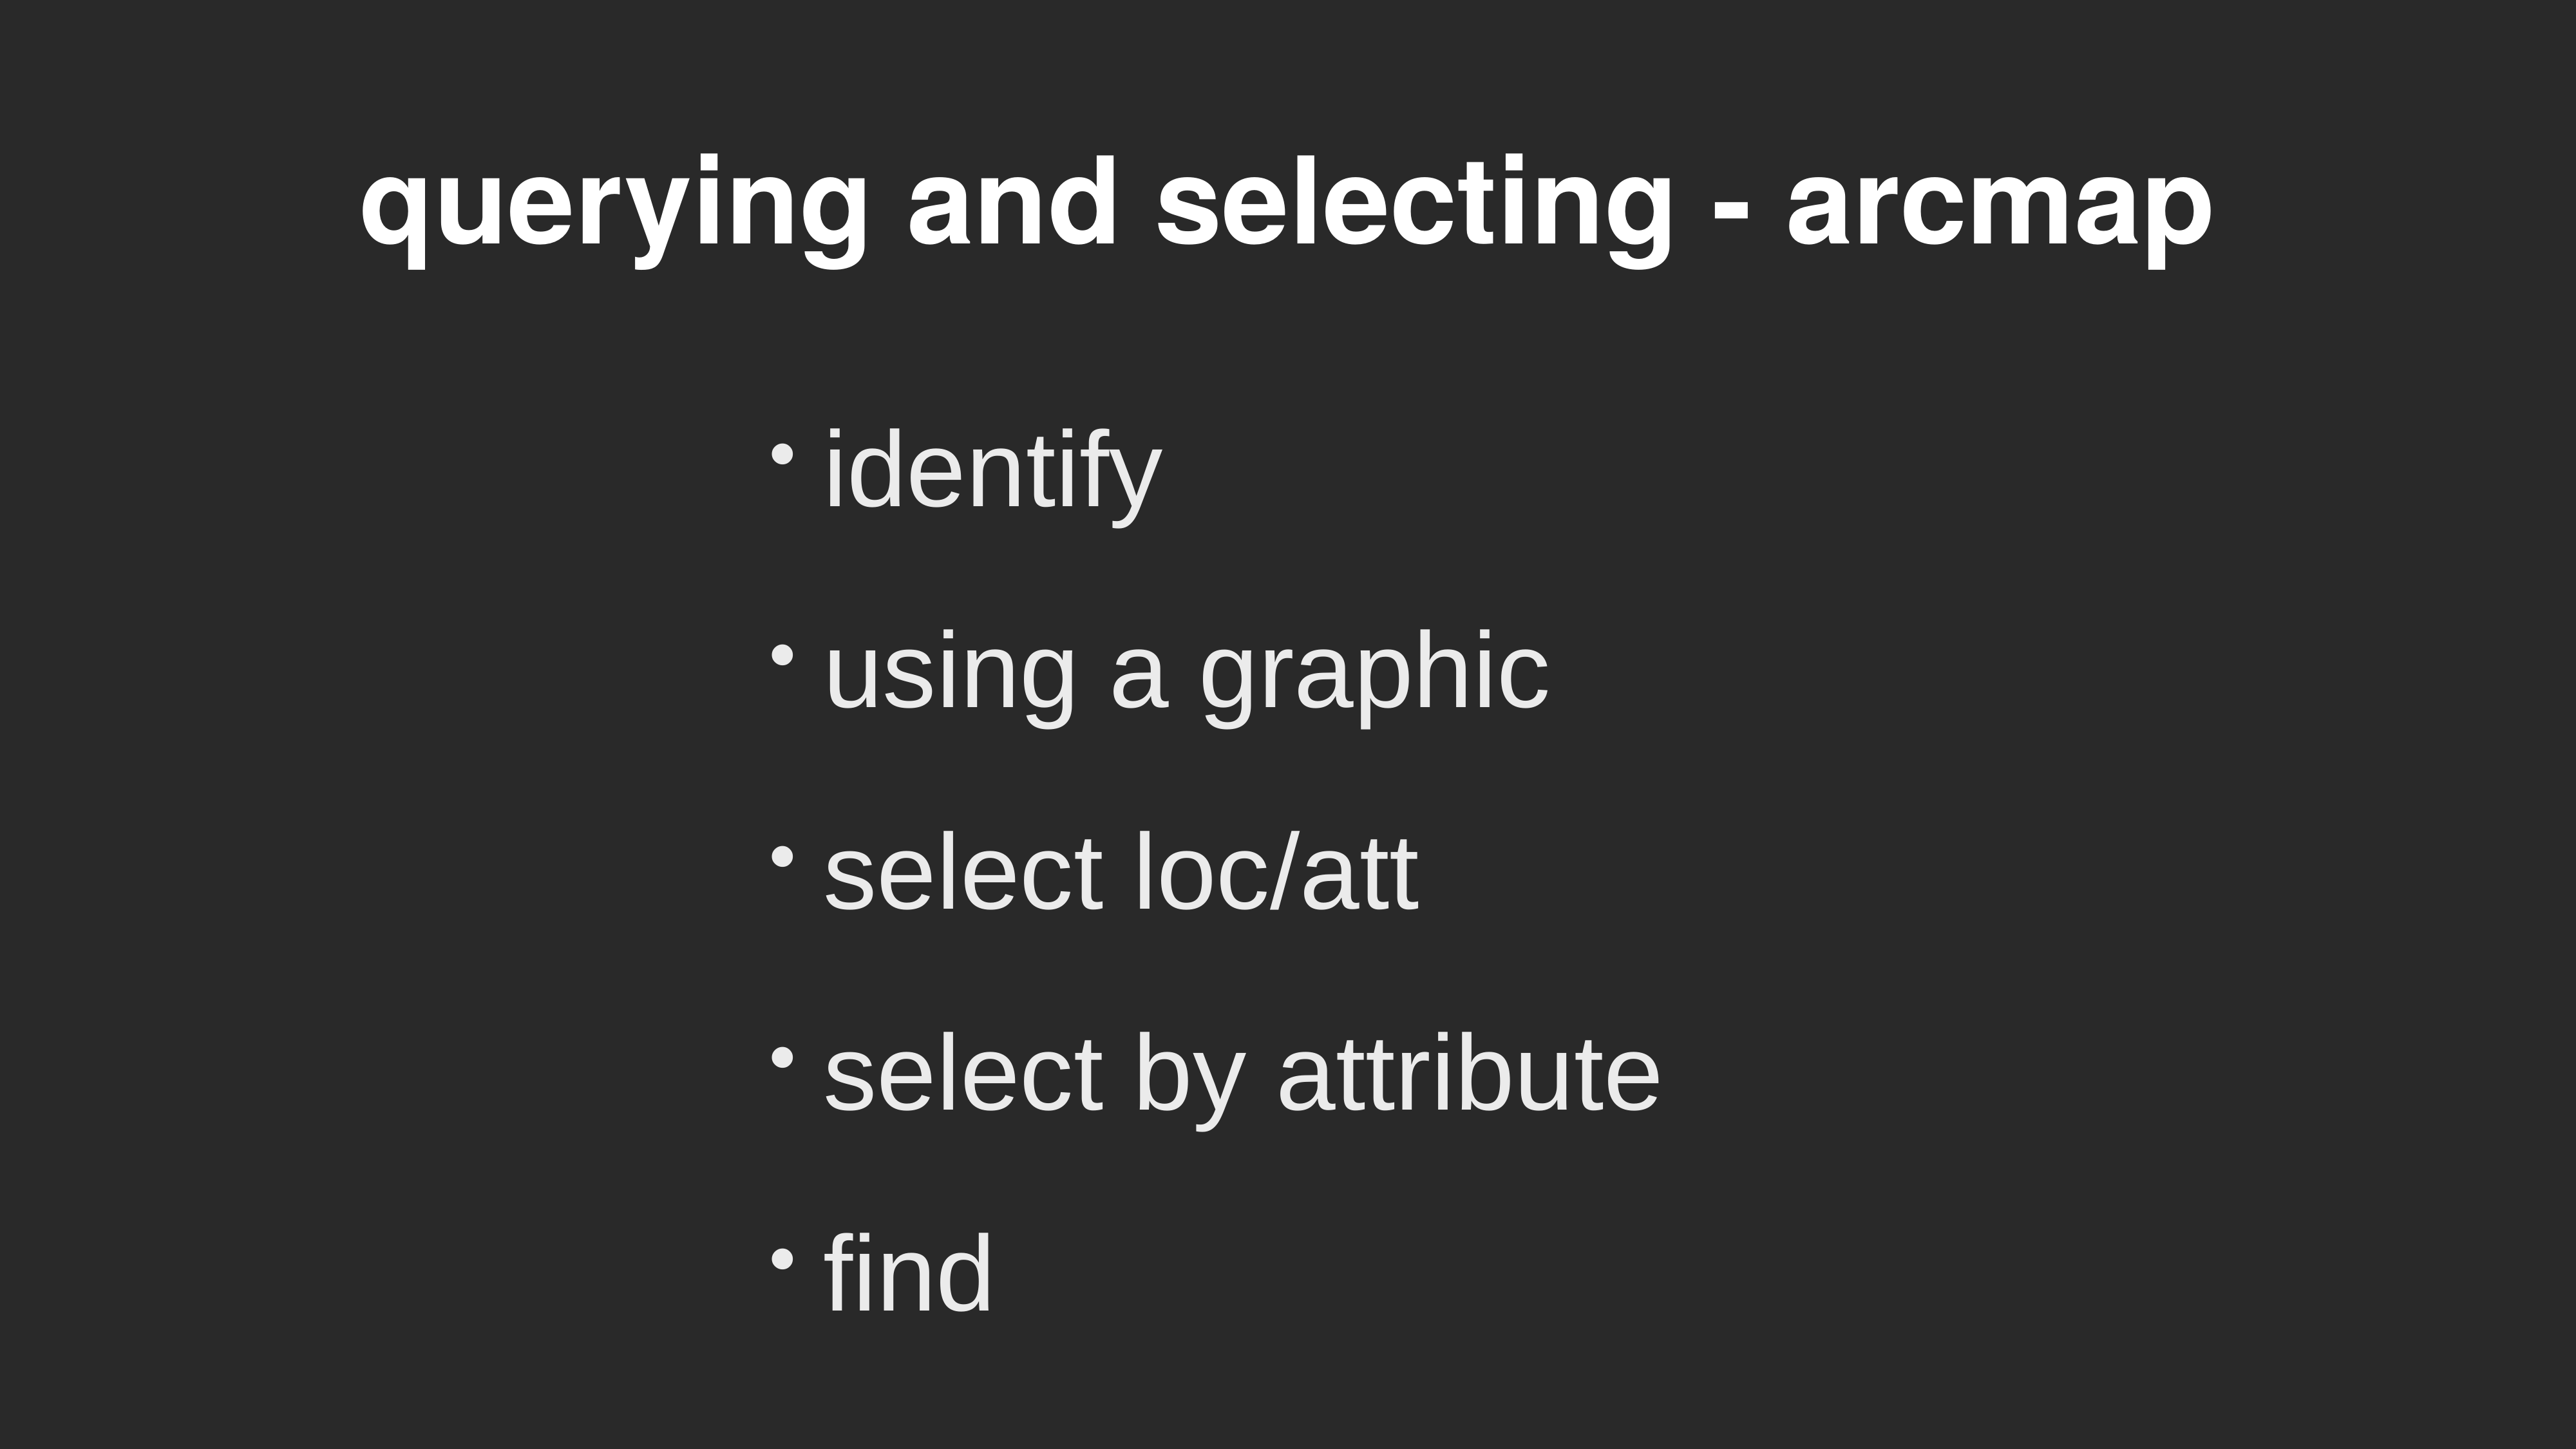

# querying and selecting - arcmap
identify
using a graphic
select loc/att
select by attribute
find